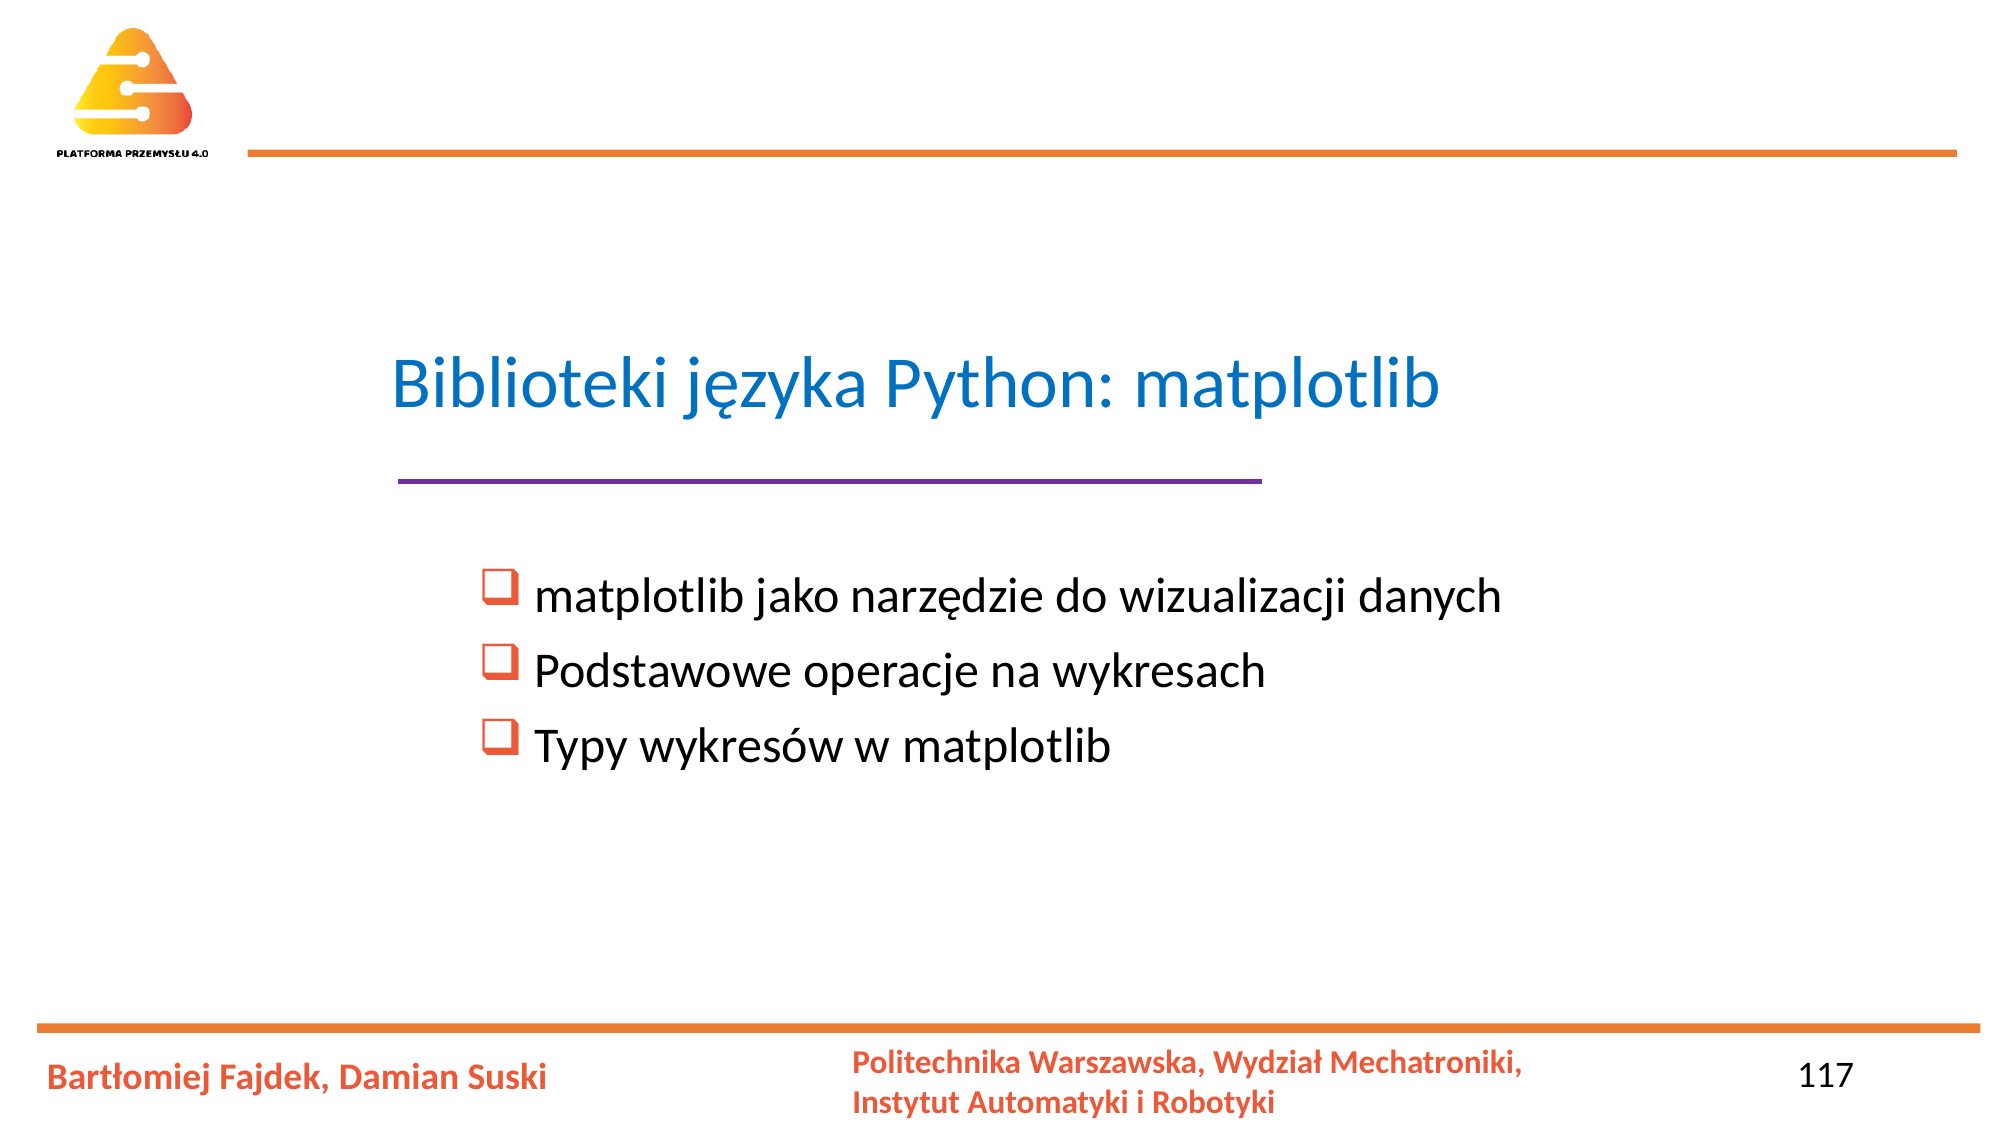

# Biblioteki języka Python: matplotlib
 matplotlib jako narzędzie do wizualizacji danych
 Podstawowe operacje na wykresach
 Typy wykresów w matplotlib

117